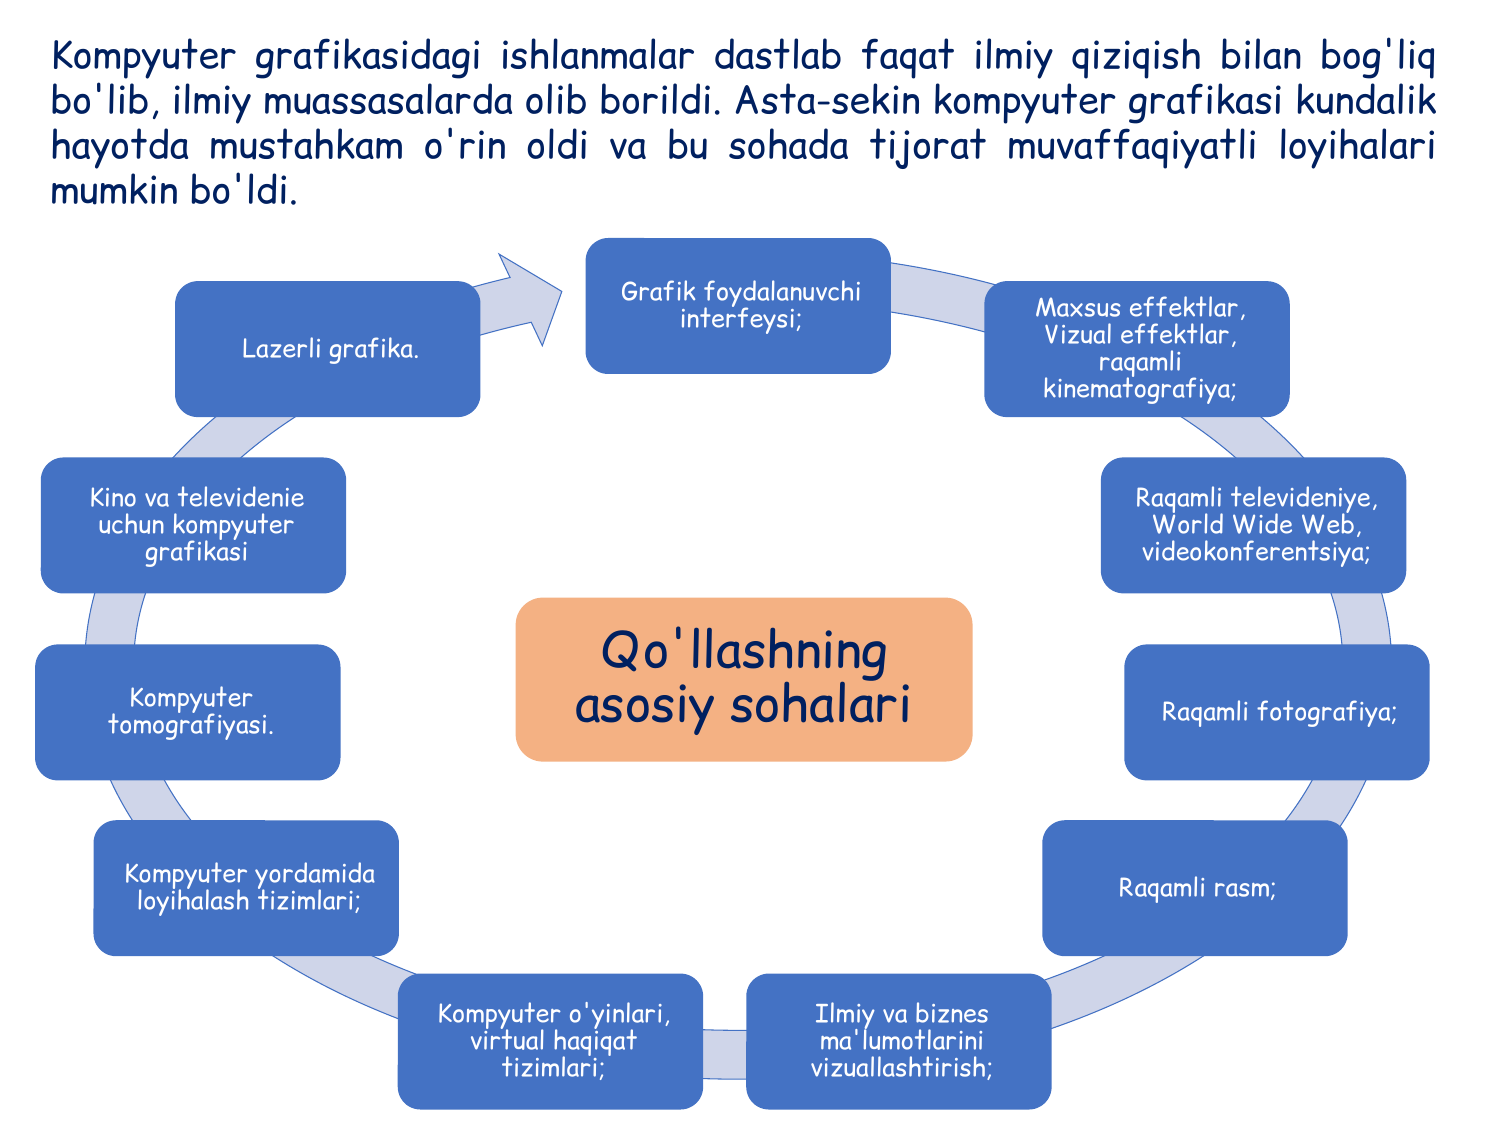

Kompyuter grafikasidagi ishlanmalar dastlab faqat ilmiy qiziqish bilan bog'liq bo'lib, ilmiy muassasalarda olib borildi. Asta-sekin kompyuter grafikasi kundalik hayotda mustahkam o'rin oldi va bu sohada tijorat muvaffaqiyatli loyihalari mumkin bo'ldi.
#
Grafik foydalanuvchi interfeysi;
Maxsus effektlar, Vizual effektlar, raqamli kinematografiya;
Raqamli televideniye, World Wide Web, videokonferentsiya;
Raqamli fotografiya;
Raqamli rasm;
Ilmiy va biznes ma'lumotlarini vizuallashtirish;
Kompyuter o'yinlari, virtual haqiqat tizimlari;
Kompyuter yordamida loyihalash tizimlari;
Kompyuter tomografiyasi.
Kino va televidenie uchun kompyuter grafikasi
Lazerli grafika.

Qo'llashning asosiy sohalari